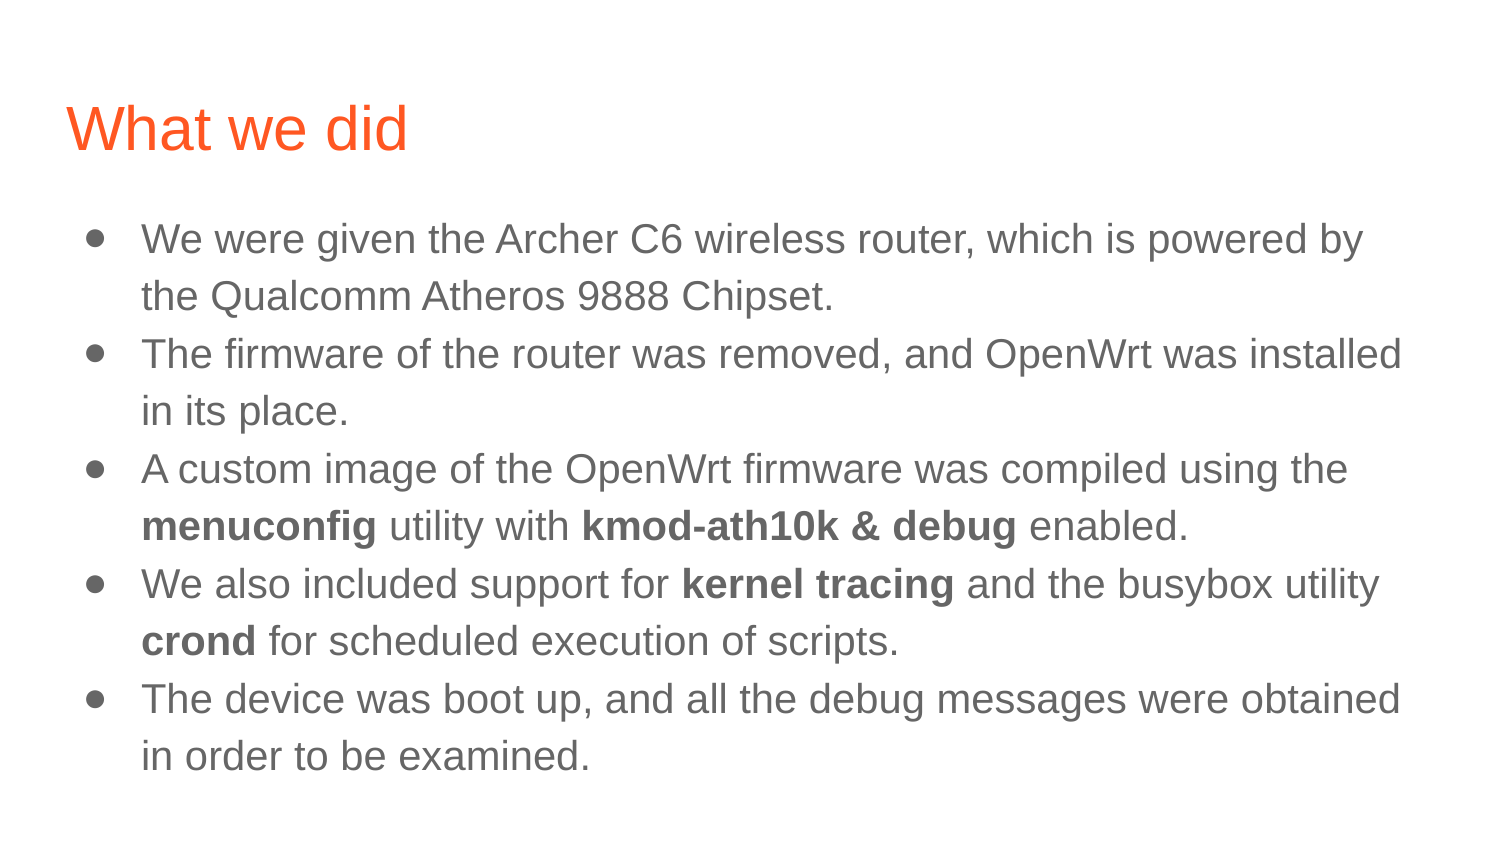

# What we did
We were given the Archer C6 wireless router, which is powered by the Qualcomm Atheros 9888 Chipset.
The firmware of the router was removed, and OpenWrt was installed in its place.
A custom image of the OpenWrt firmware was compiled using the menuconfig utility with kmod-ath10k & debug enabled.
We also included support for kernel tracing and the busybox utility crond for scheduled execution of scripts.
The device was boot up, and all the debug messages were obtained in order to be examined.